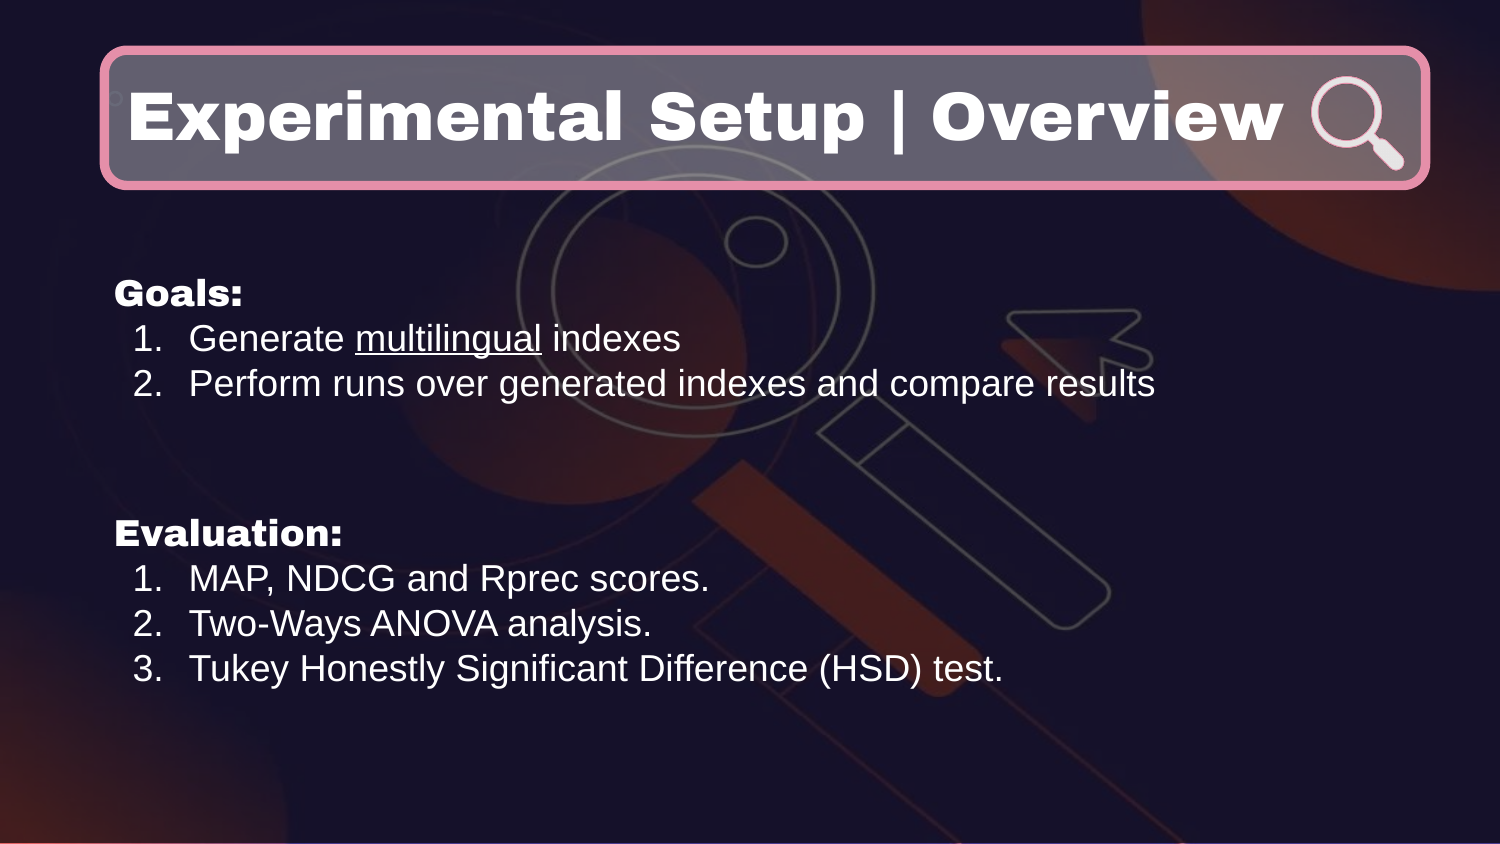

# Experimental Setup | Overview
Goals:
Generate multilingual indexes
Perform runs over generated indexes and compare results
Evaluation:
MAP, NDCG and Rprec scores.
Two-Ways ANOVA analysis.
Tukey Honestly Significant Difference (HSD) test.